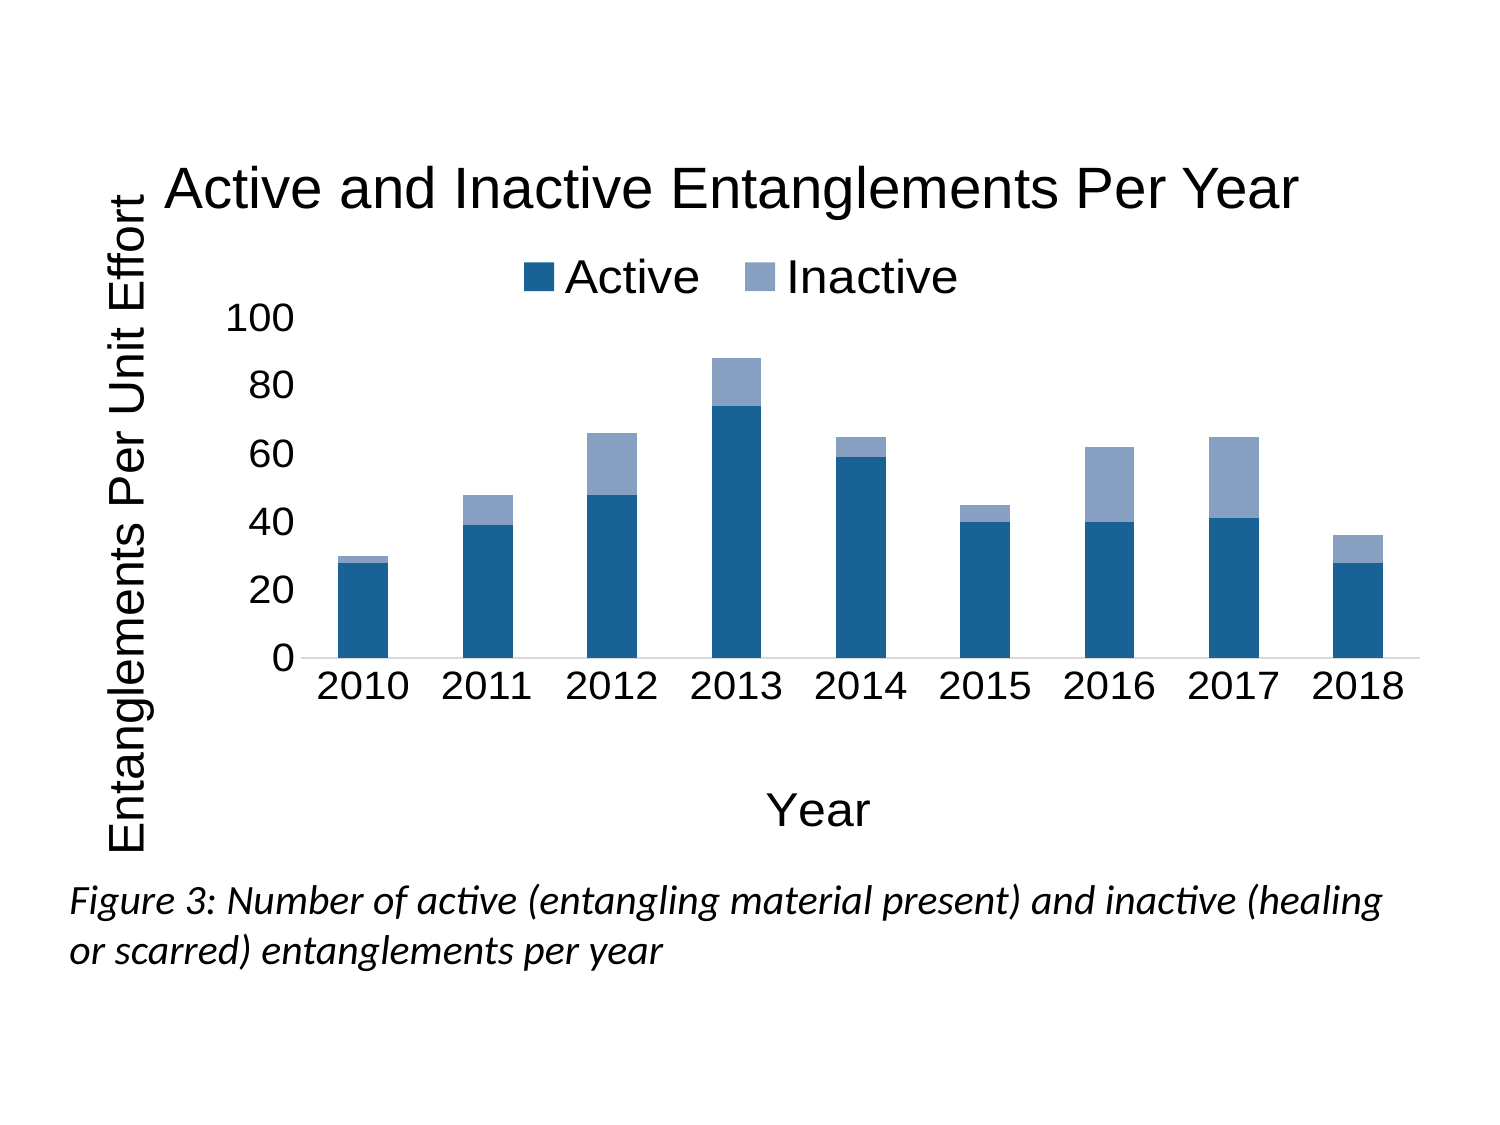

Active and Inactive Entanglements Per Year

### Chart

| Category | Active | Inactive |
|---|---|---|
| 2010 | 28.0 | 2.0 |
| 2011 | 39.0 | 9.0 |
| 2012 | 48.0 | 18.0 |
| 2013 | 74.0 | 14.0 |
| 2014 | 59.0 | 6.0 |
| 2015 | 40.0 | 5.0 |
| 2016 | 40.0 | 22.0 |
| 2017 | 41.0 | 24.0 |
| 2018 | 28.0 | 8.0 |
Figure 3: Number of active (entangling material present) and inactive (healing or scarred) entanglements per year
Entanglements Per Unit Effort